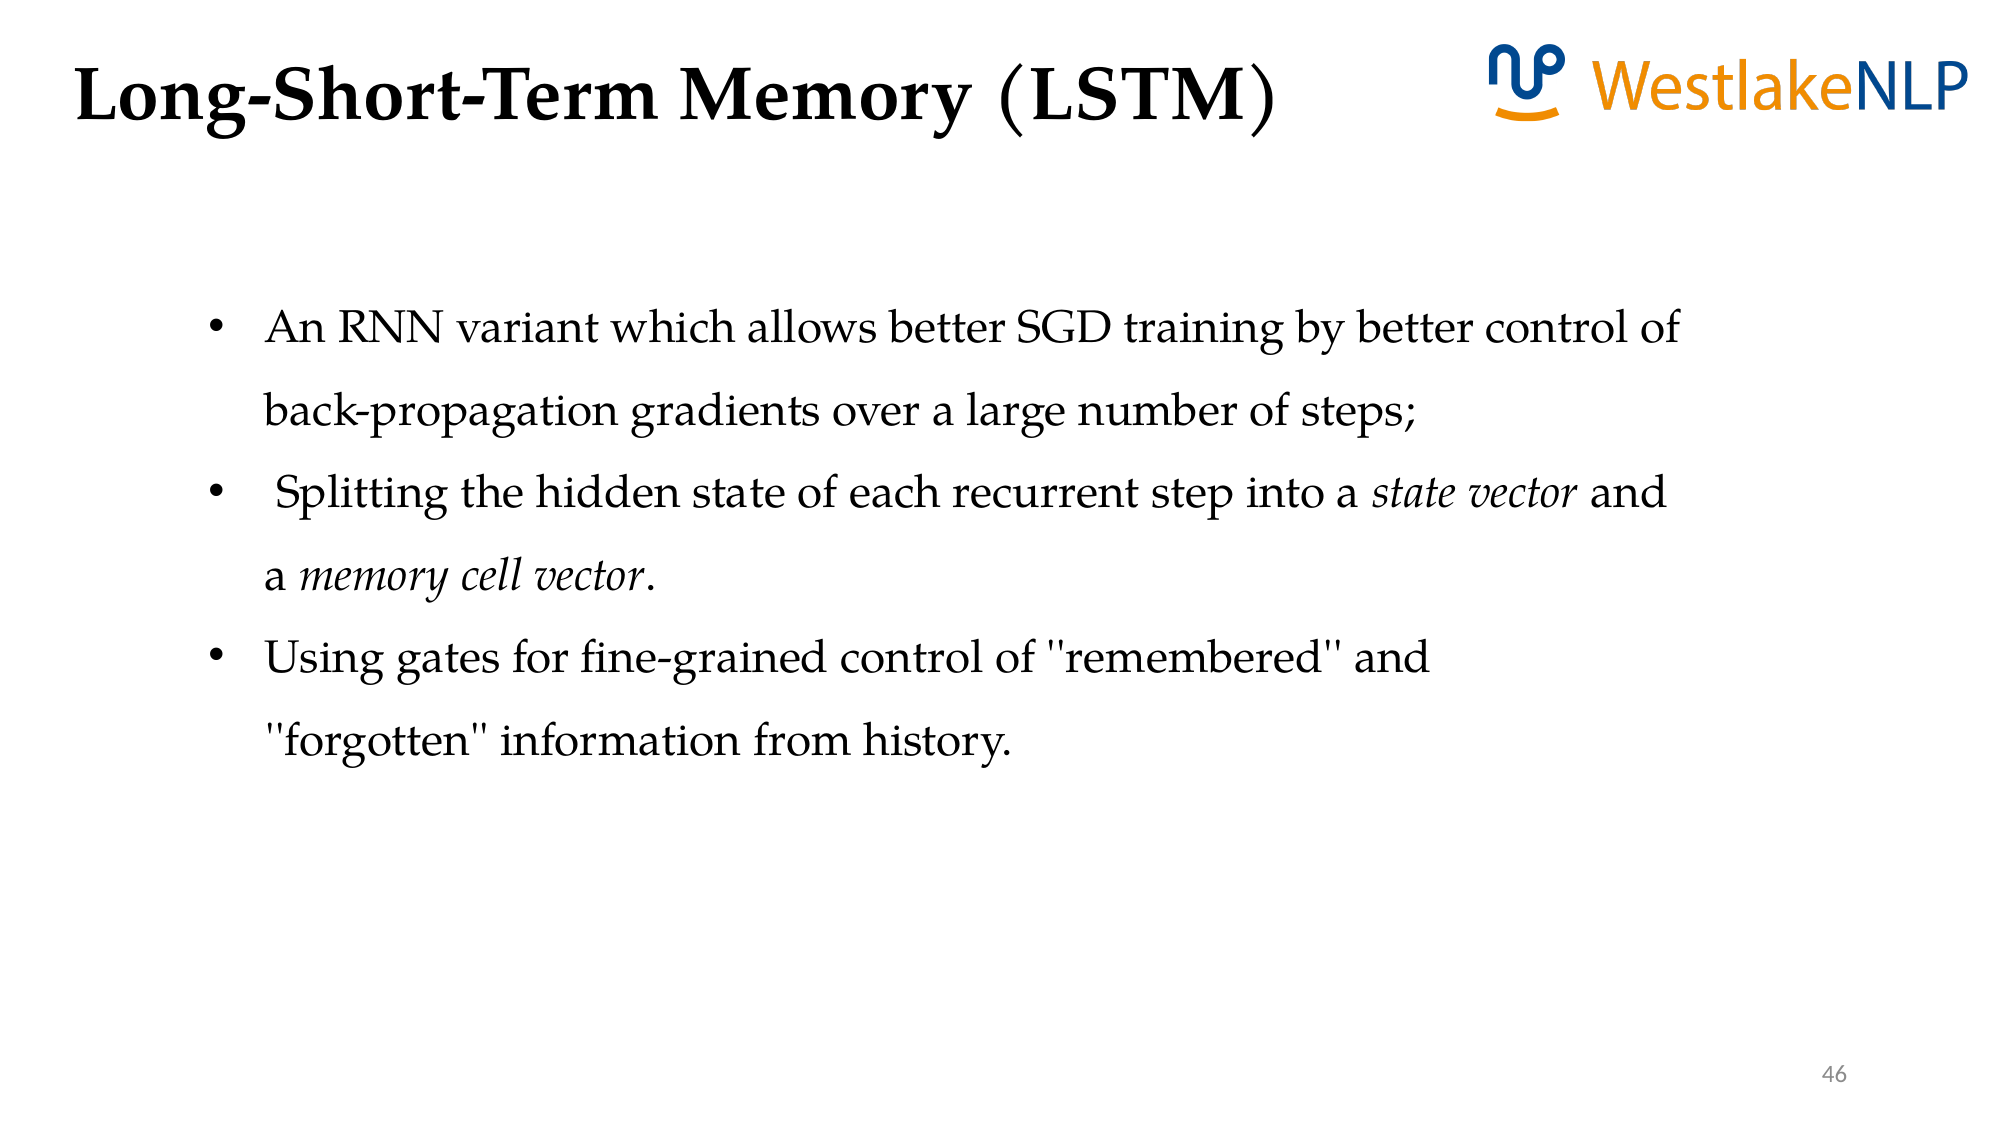

Long-Short-Term Memory (LSTM)

An RNN variant which allows better SGD training by better control of back-propagation gradients over a large number of steps;
 Splitting the hidden state of each recurrent step into a state vector and a memory cell vector.
Using gates for fine-grained control of ''remembered'' and
     ''forgotten'' information from history.

46